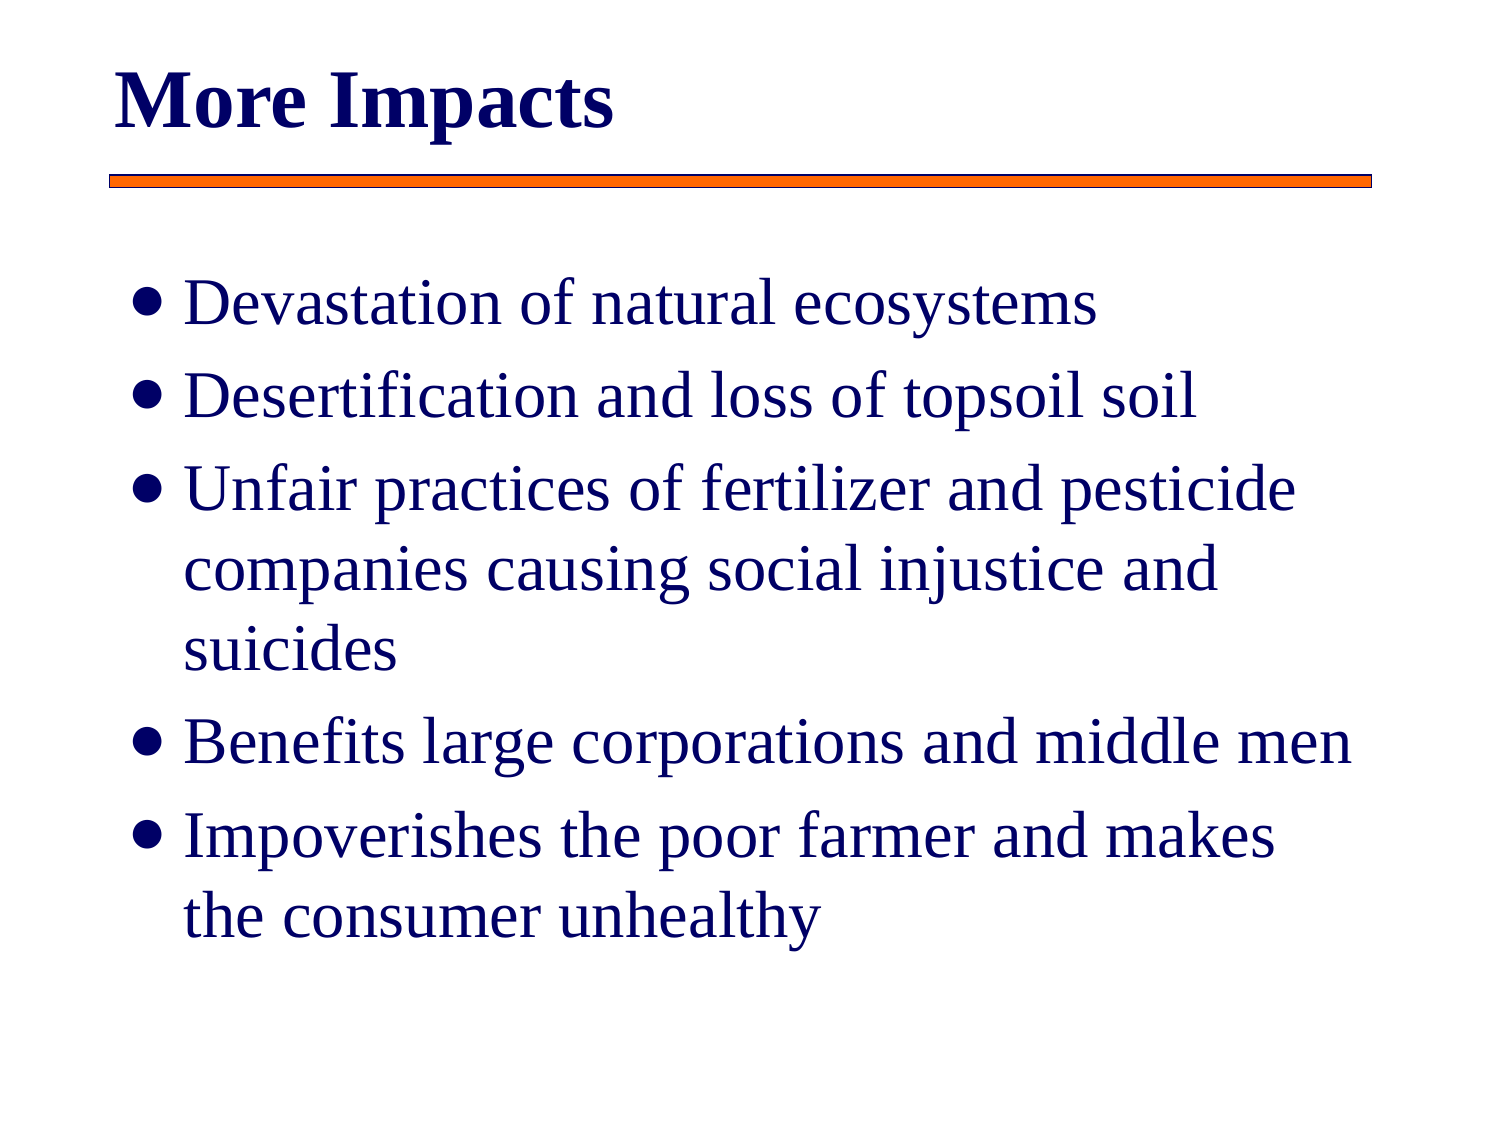

# More Impacts
Devastation of natural ecosystems
Desertification and loss of topsoil soil
Unfair practices of fertilizer and pesticide companies causing social injustice and suicides
Benefits large corporations and middle men
Impoverishes the poor farmer and makes the consumer unhealthy